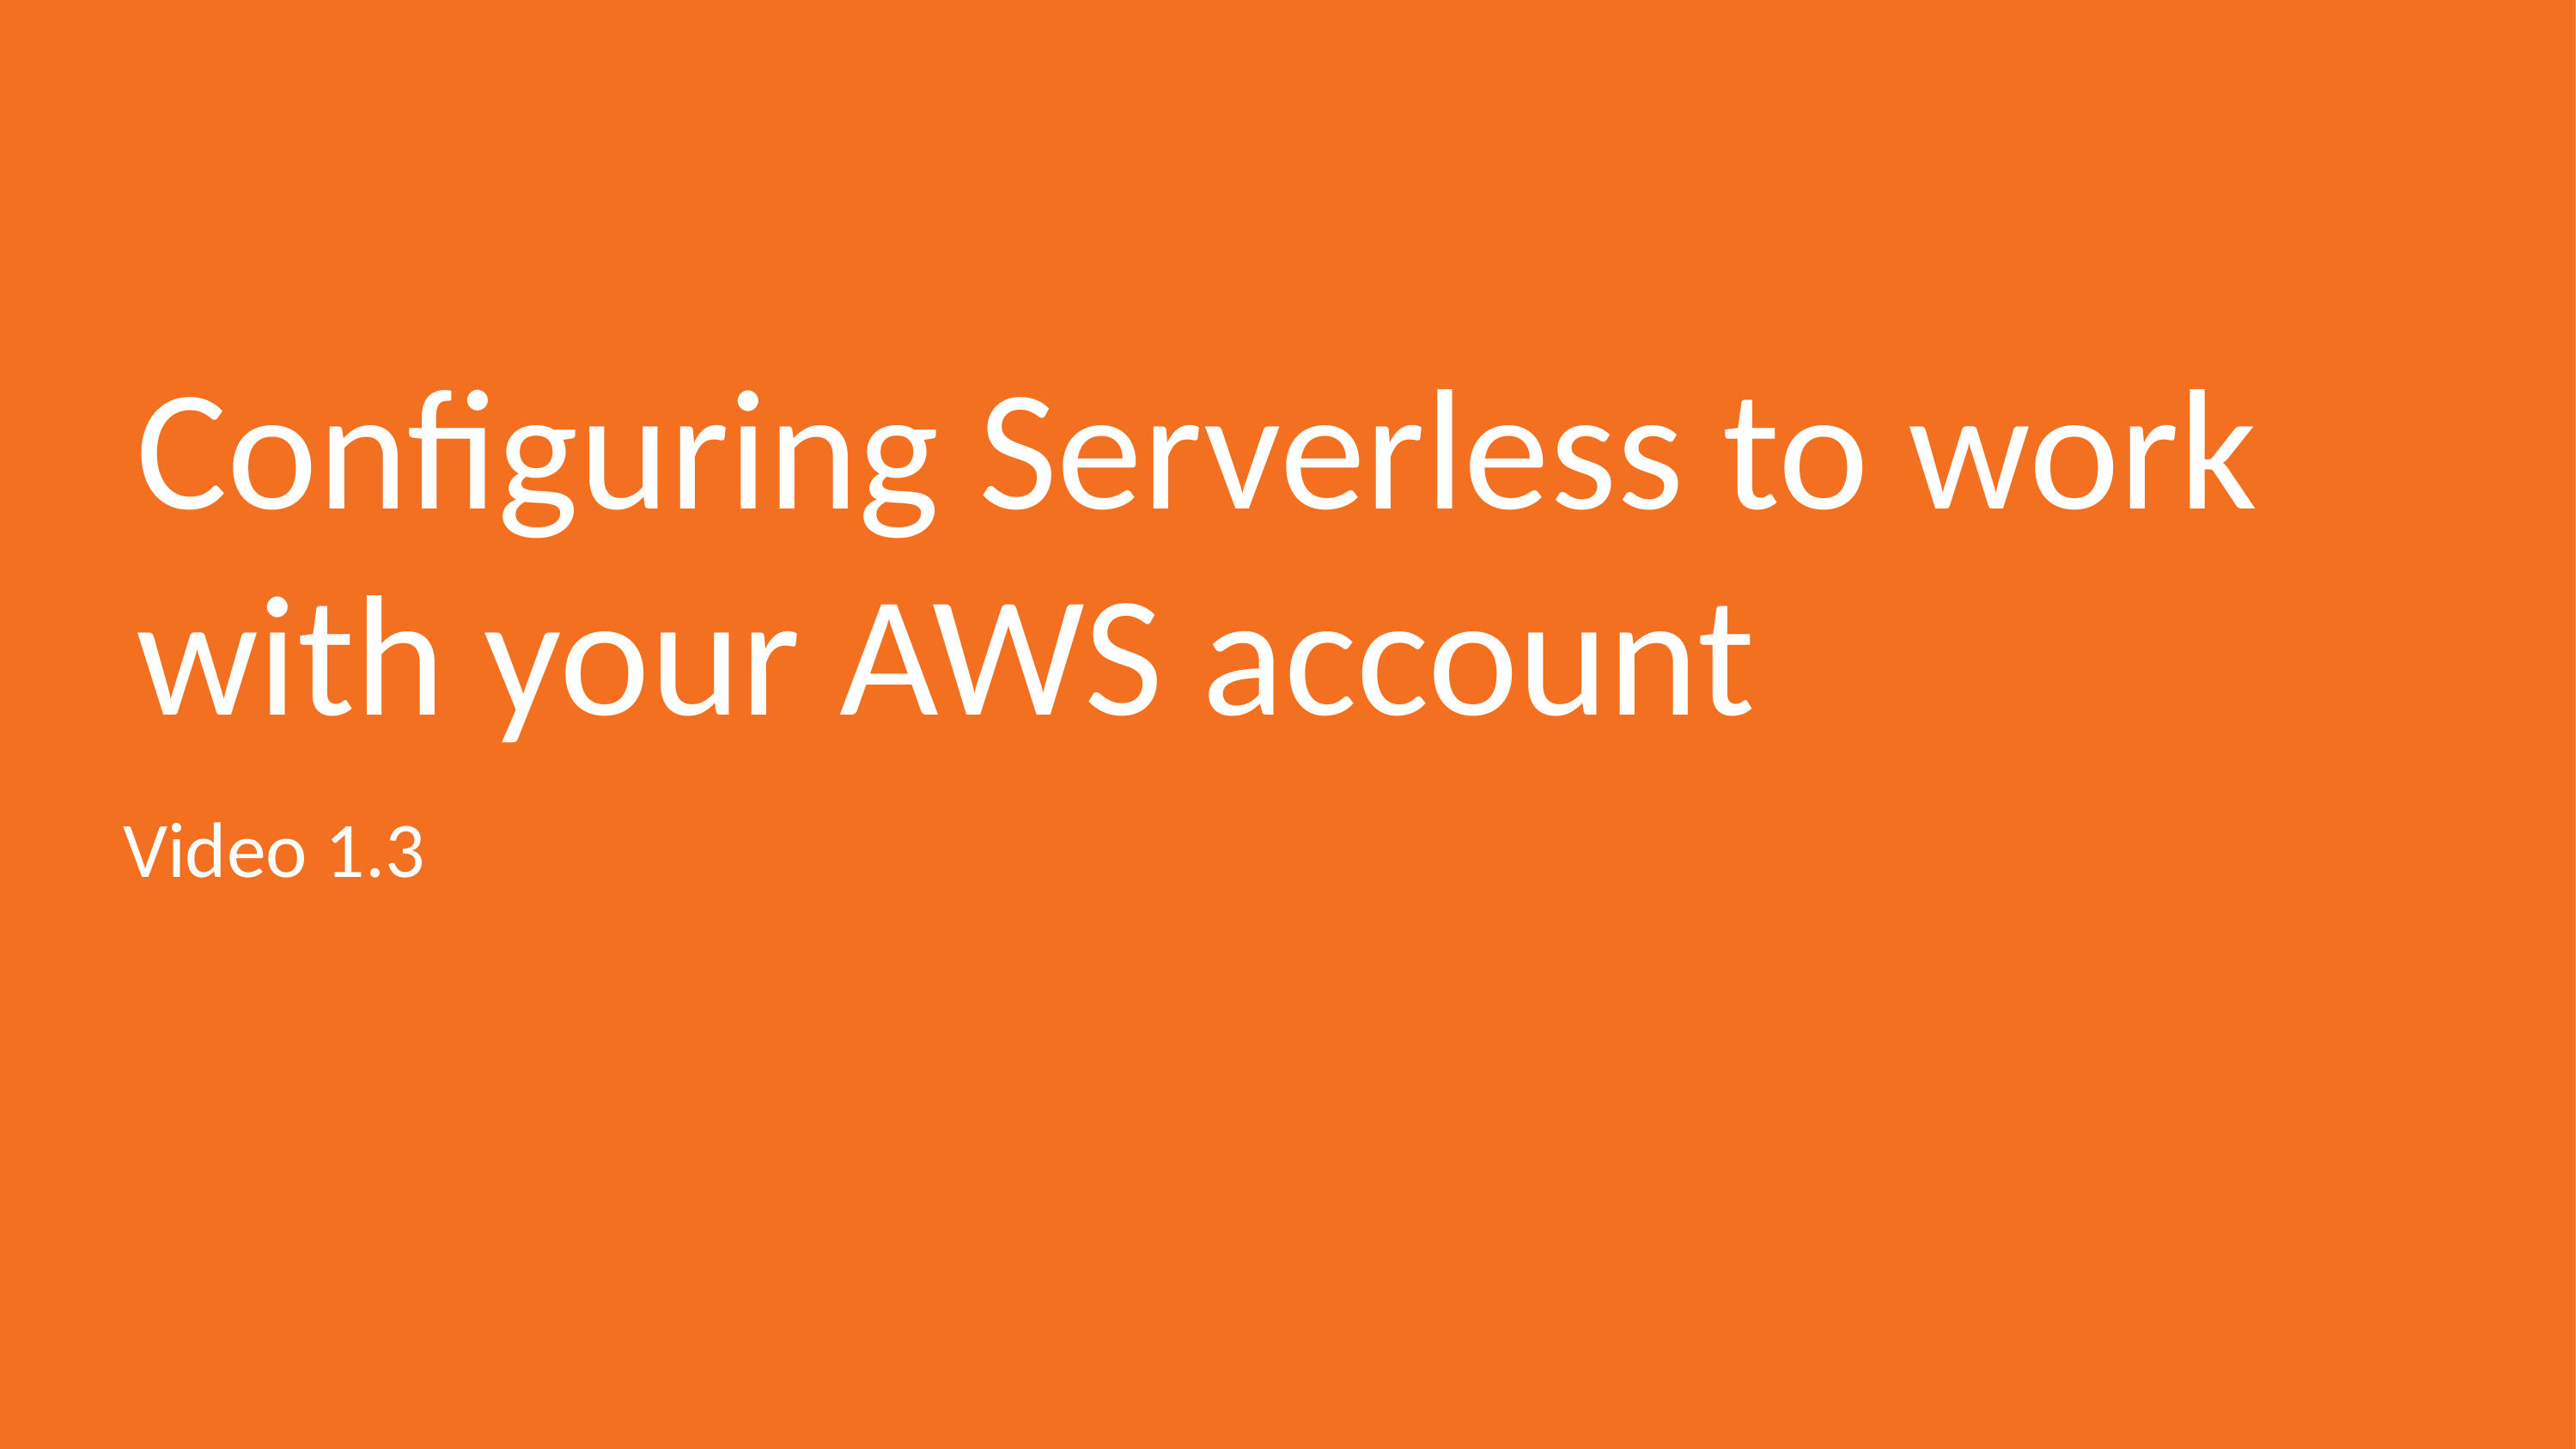

# Configuring Serverless to work with your AWS account
Video 1.3